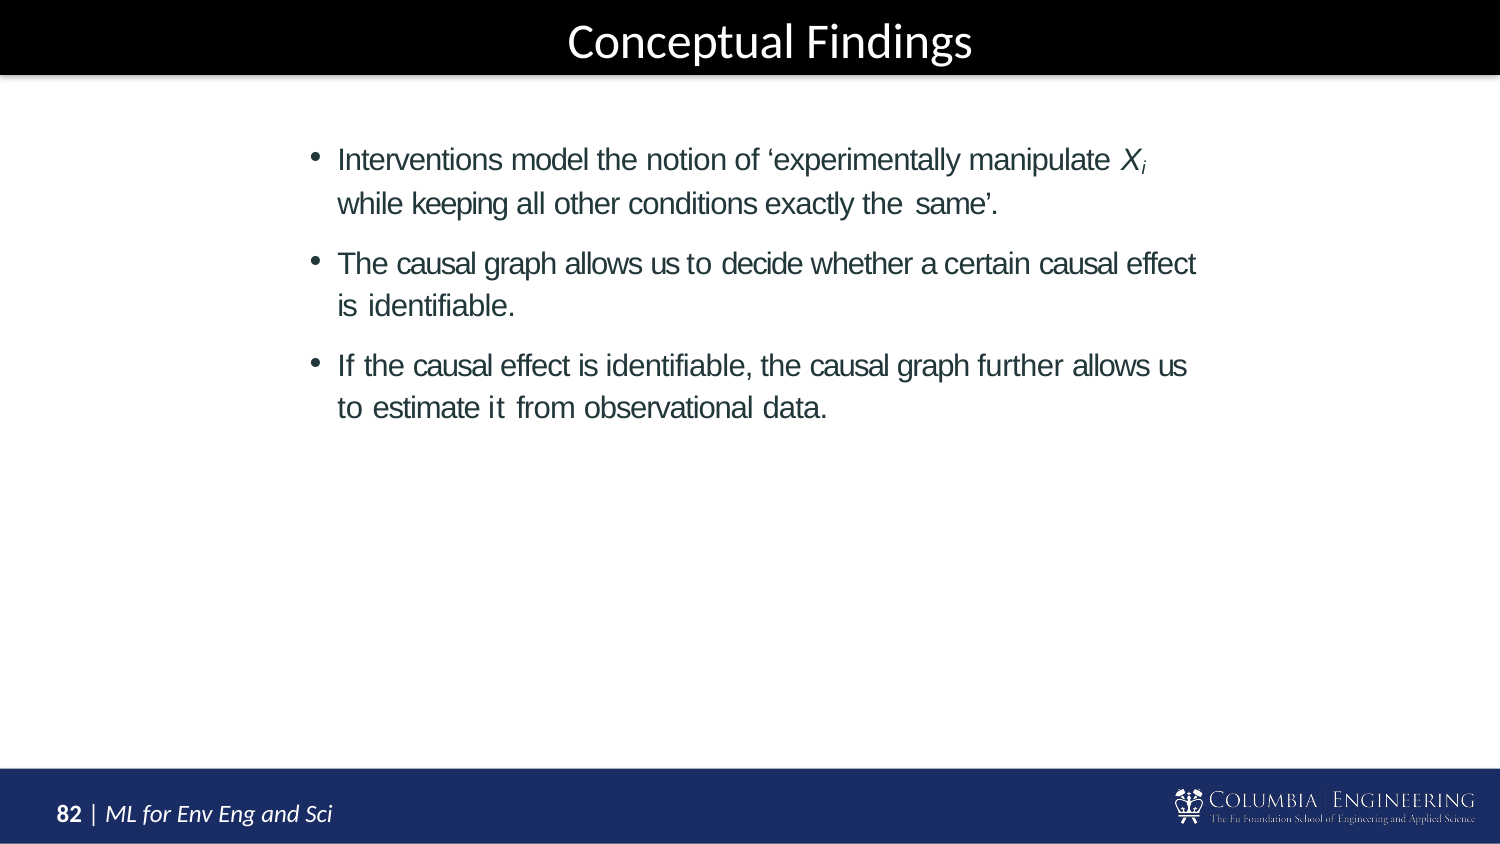

# Conceptual Findings

Interventions model the notion of ‘experimentally manipulate Xi
while keeping all other conditions exactly the same’.
The causal graph allows us to decide whether a certain causal effect  is identifiable.
If the causal effect is identifiable, the causal graph further allows us  to estimate it from observational data.
30